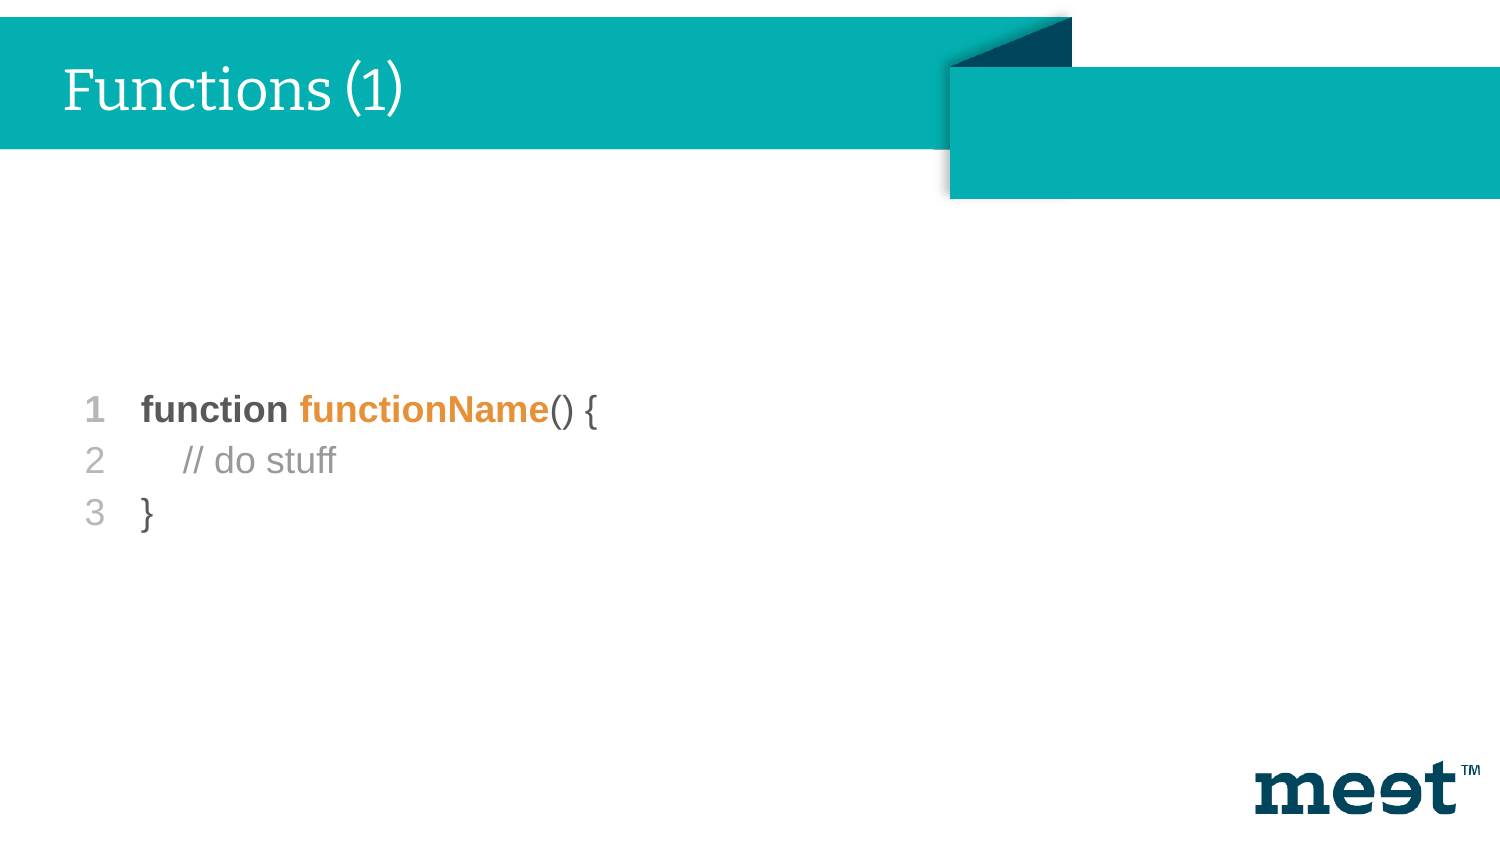

Functions (1)
function functionName() {
    // do stuff
}